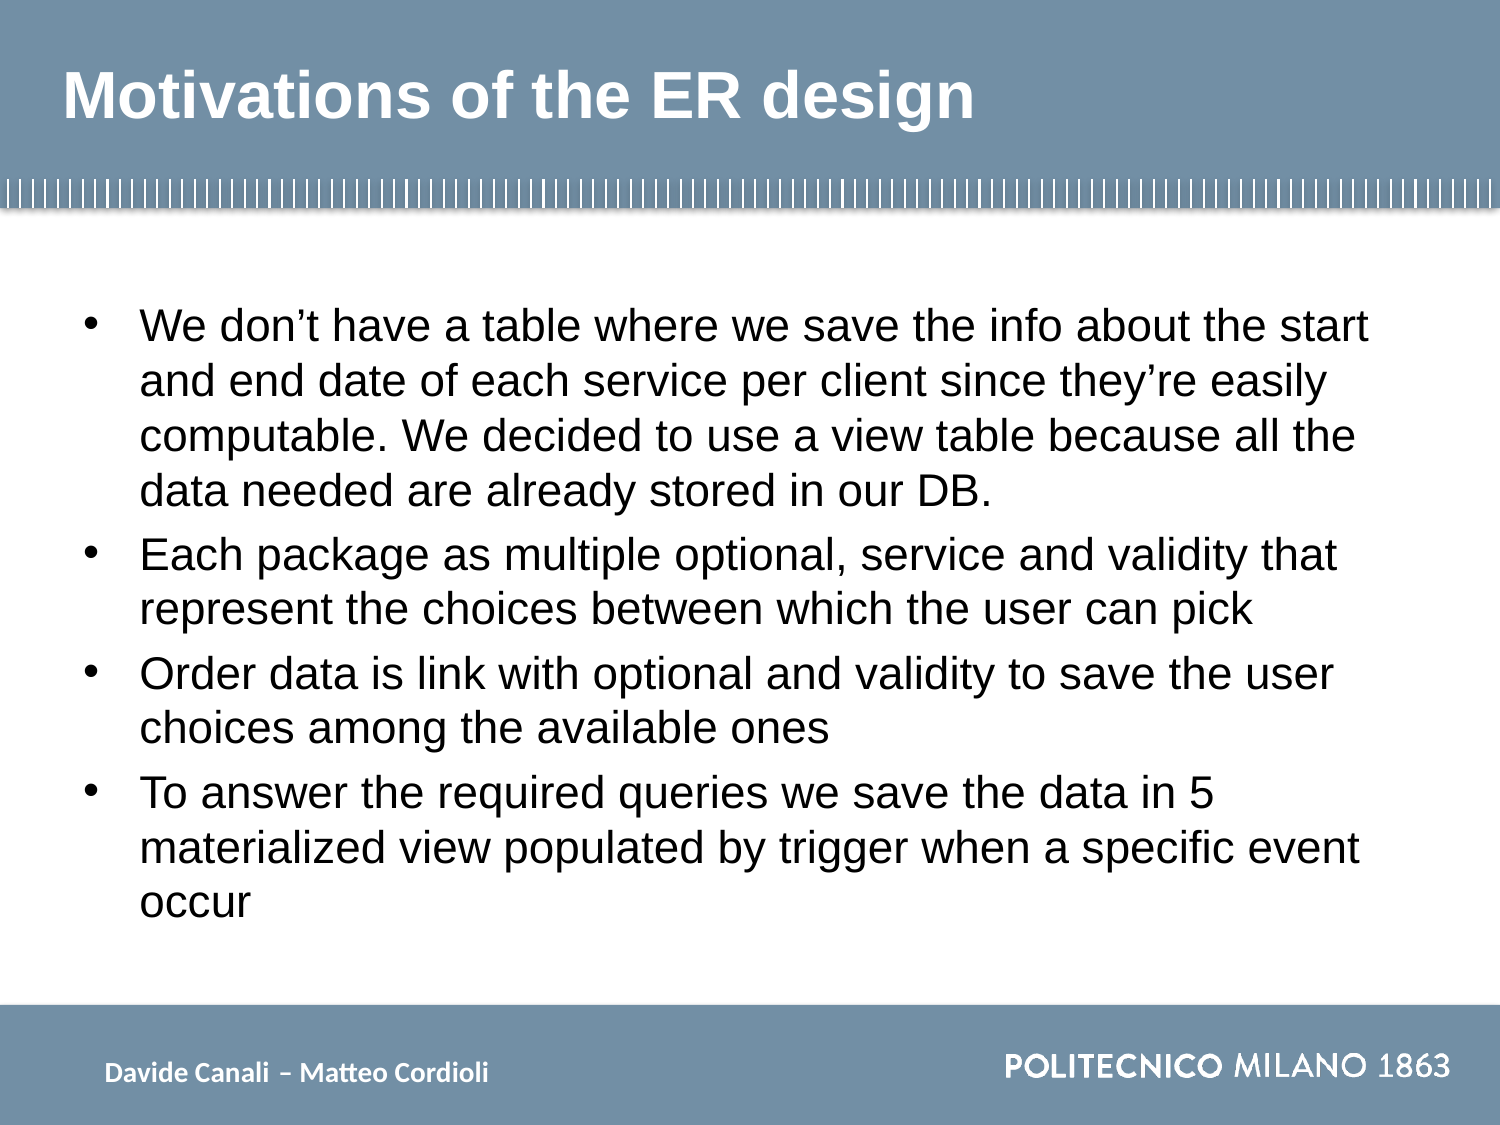

# Motivations of the ER design
We don’t have a table where we save the info about the start and end date of each service per client since they’re easily computable. We decided to use a view table because all the data needed are already stored in our DB.
Each package as multiple optional, service and validity that represent the choices between which the user can pick
Order data is link with optional and validity to save the user choices among the available ones
To answer the required queries we save the data in 5 materialized view populated by trigger when a specific event occur
Davide Canali – Matteo Cordioli